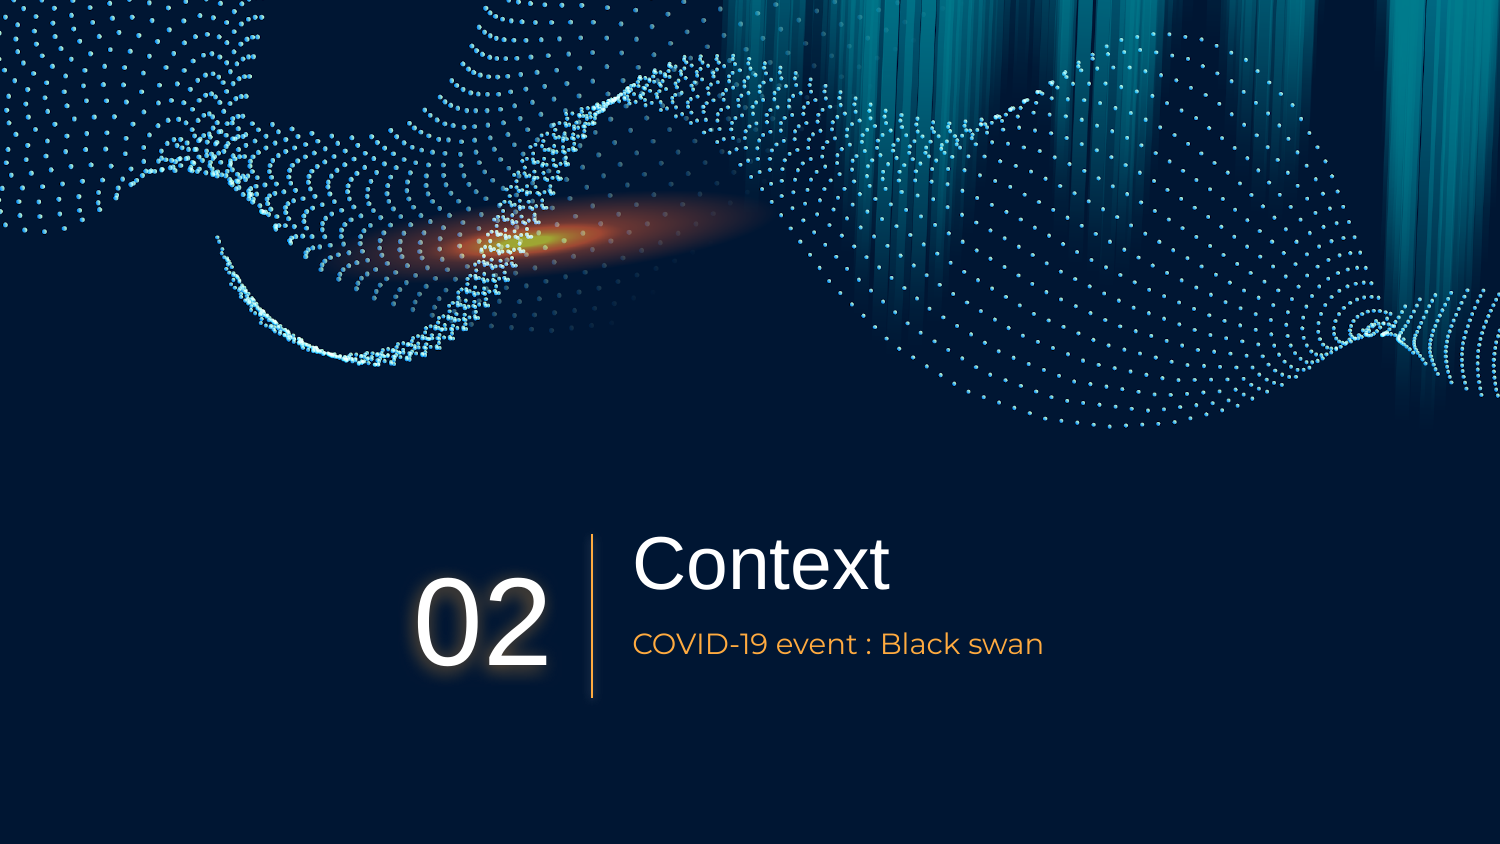

# Context
02
COVID-19 event : Black swan